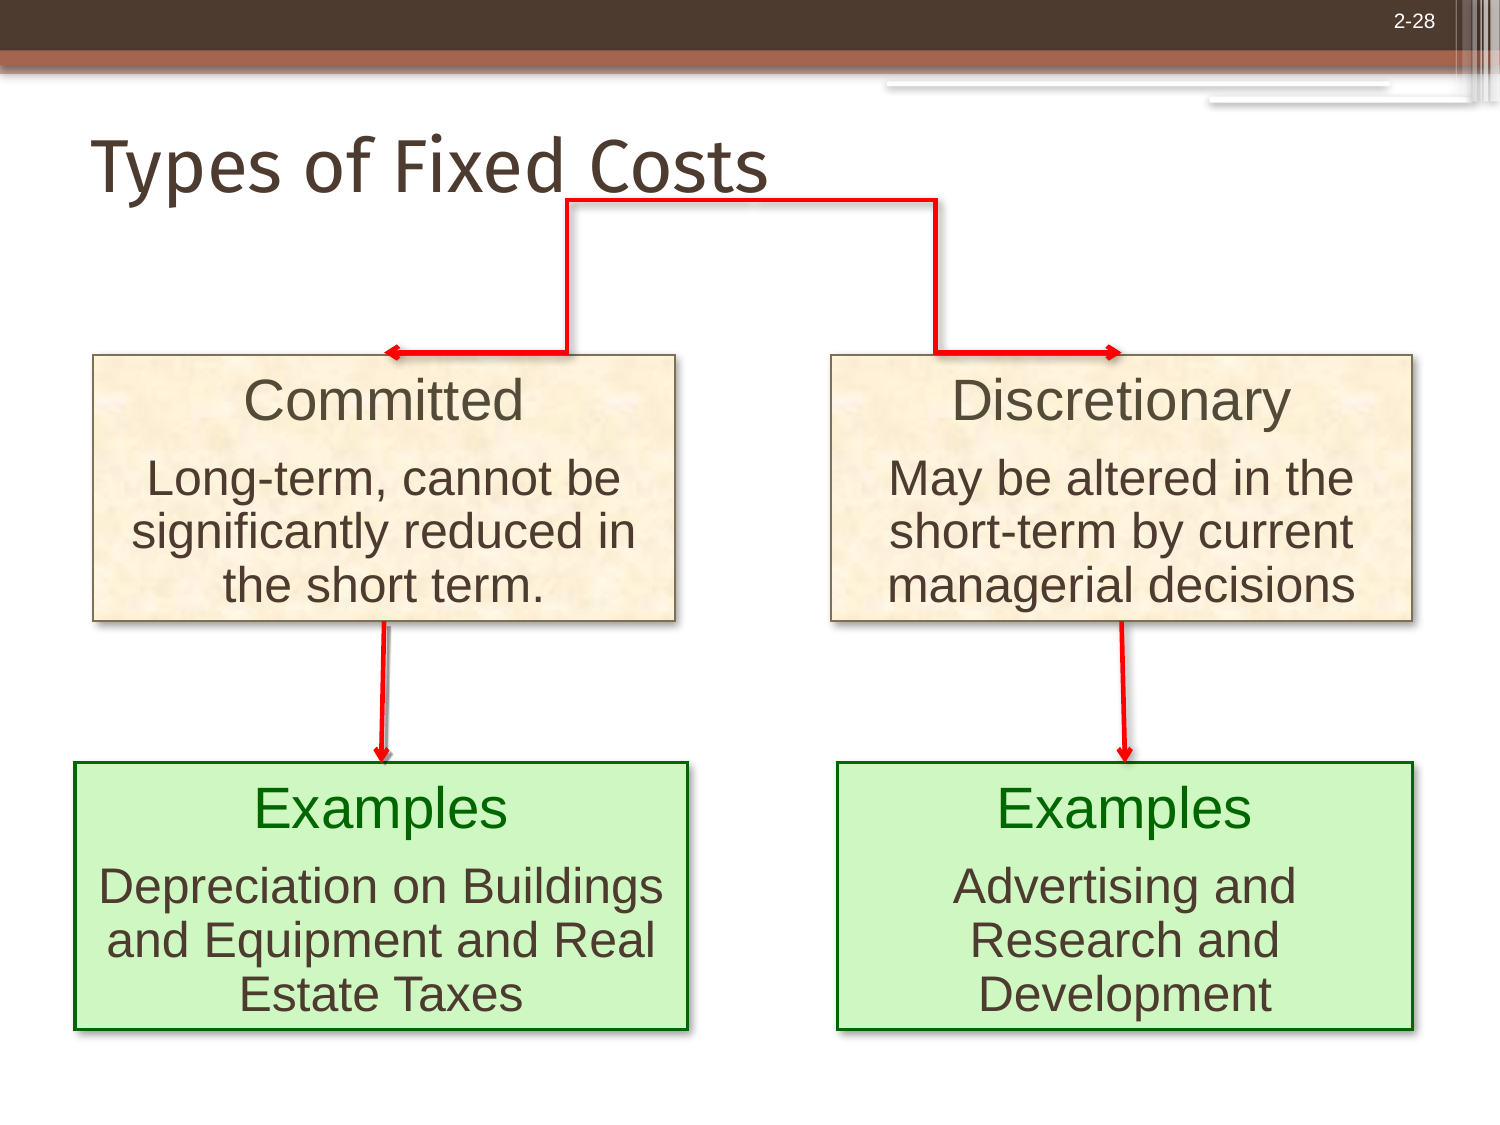

# Types of Fixed Costs
Committed
Long-term, cannot be significantly reduced in the short term.
Discretionary
May be altered in the short-term by current managerial decisions
Examples
Depreciation on Buildings and Equipment and Real Estate Taxes
Examples
Advertising and Research and Development